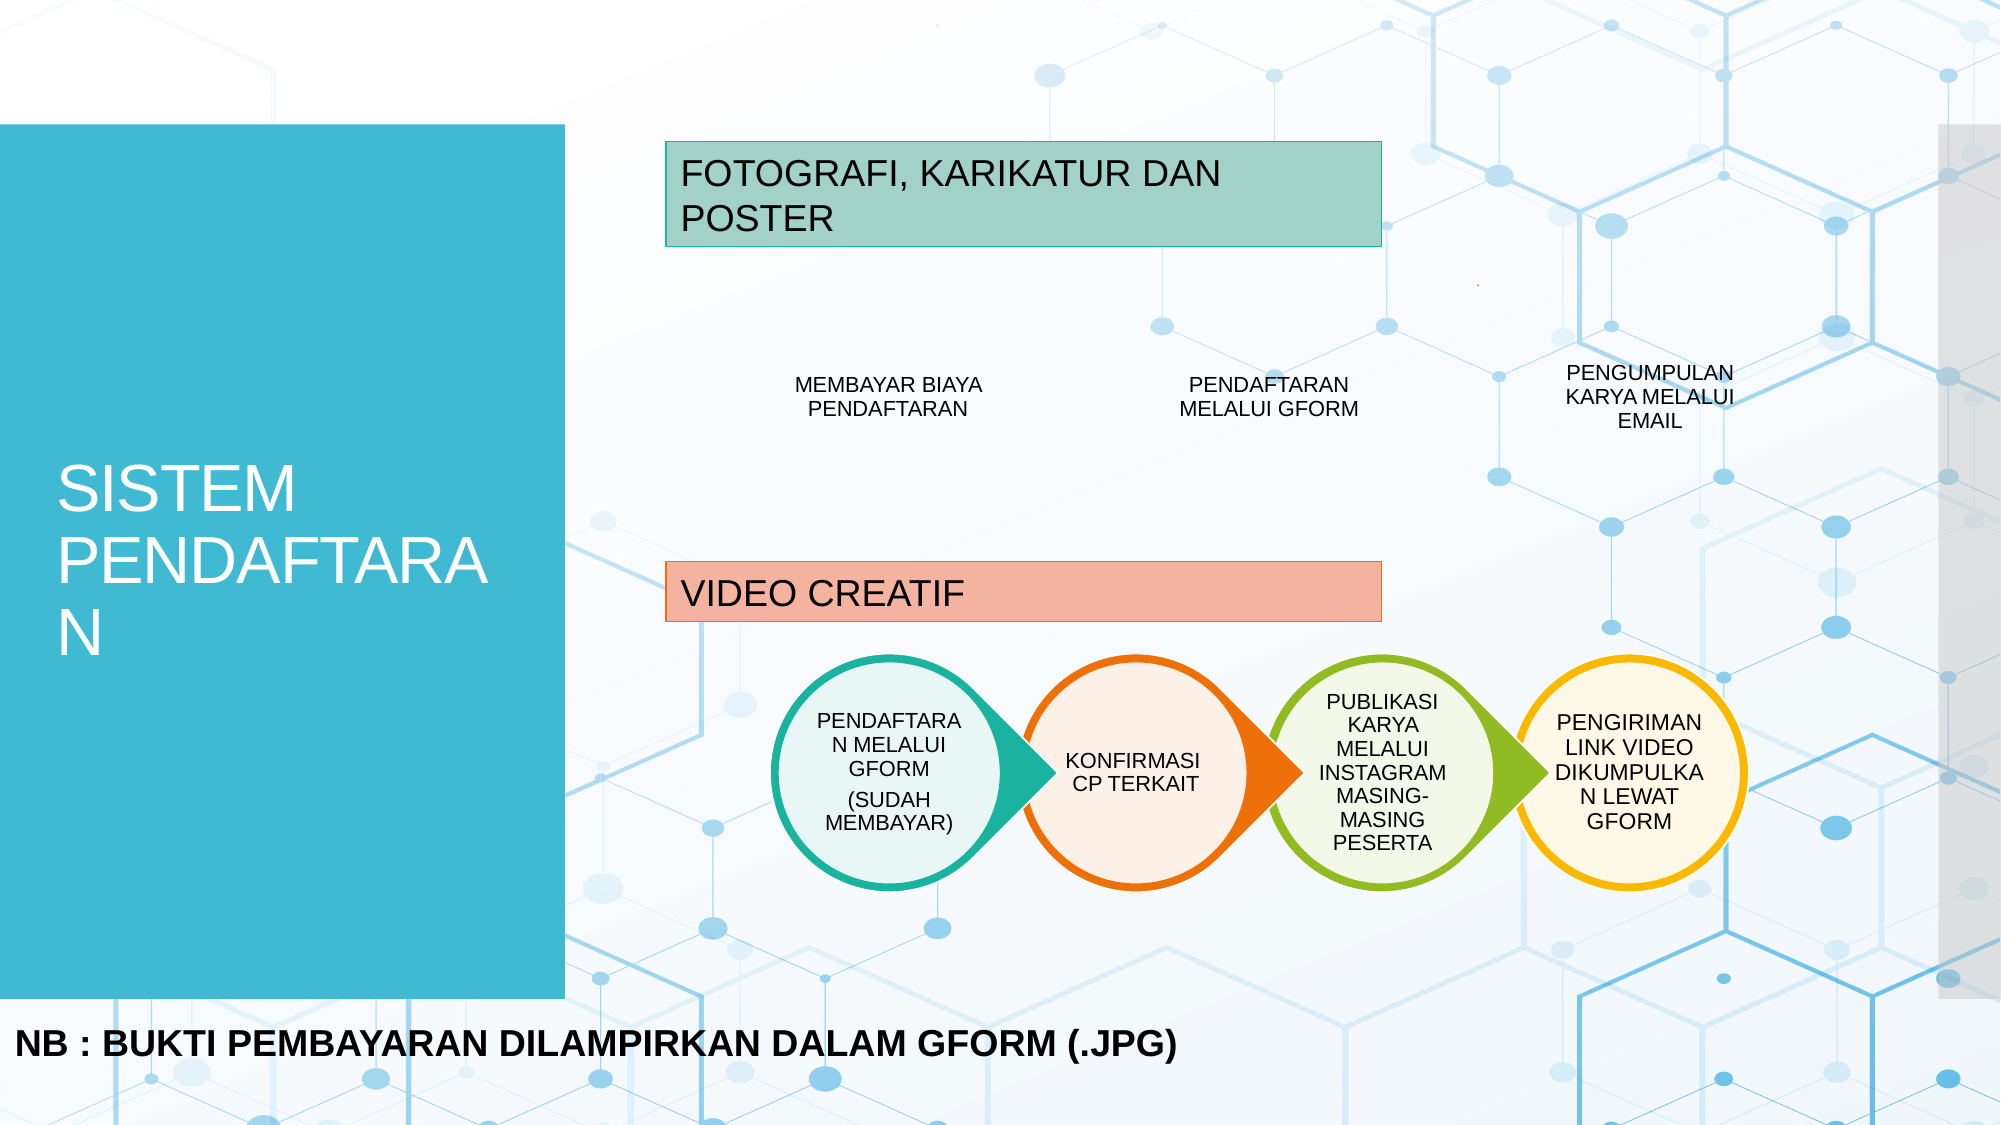

PENDAFTARAN MELALUI GFORM
PENGUMPULAN KARYA MELALUI EMAIL
MEMBAYAR BIAYA PENDAFTARAN
FOTOGRAFI, KARIKATUR DAN POSTER
# SISTEM PENDAFTARAN
VIDEO CREATIF
PENGIRIMAN LINK VIDEO DIKUMPULKAN LEWAT GFORM
PUBLIKASI KARYA MELALUI INSTAGRAM MASING-MASING PESERTA
KONFIRMASI  CP TERKAIT
PENDAFTARAN MELALUI GFORM
(SUDAH MEMBAYAR)
NB : BUKTI PEMBAYARAN DILAMPIRKAN DALAM GFORM (.JPG)